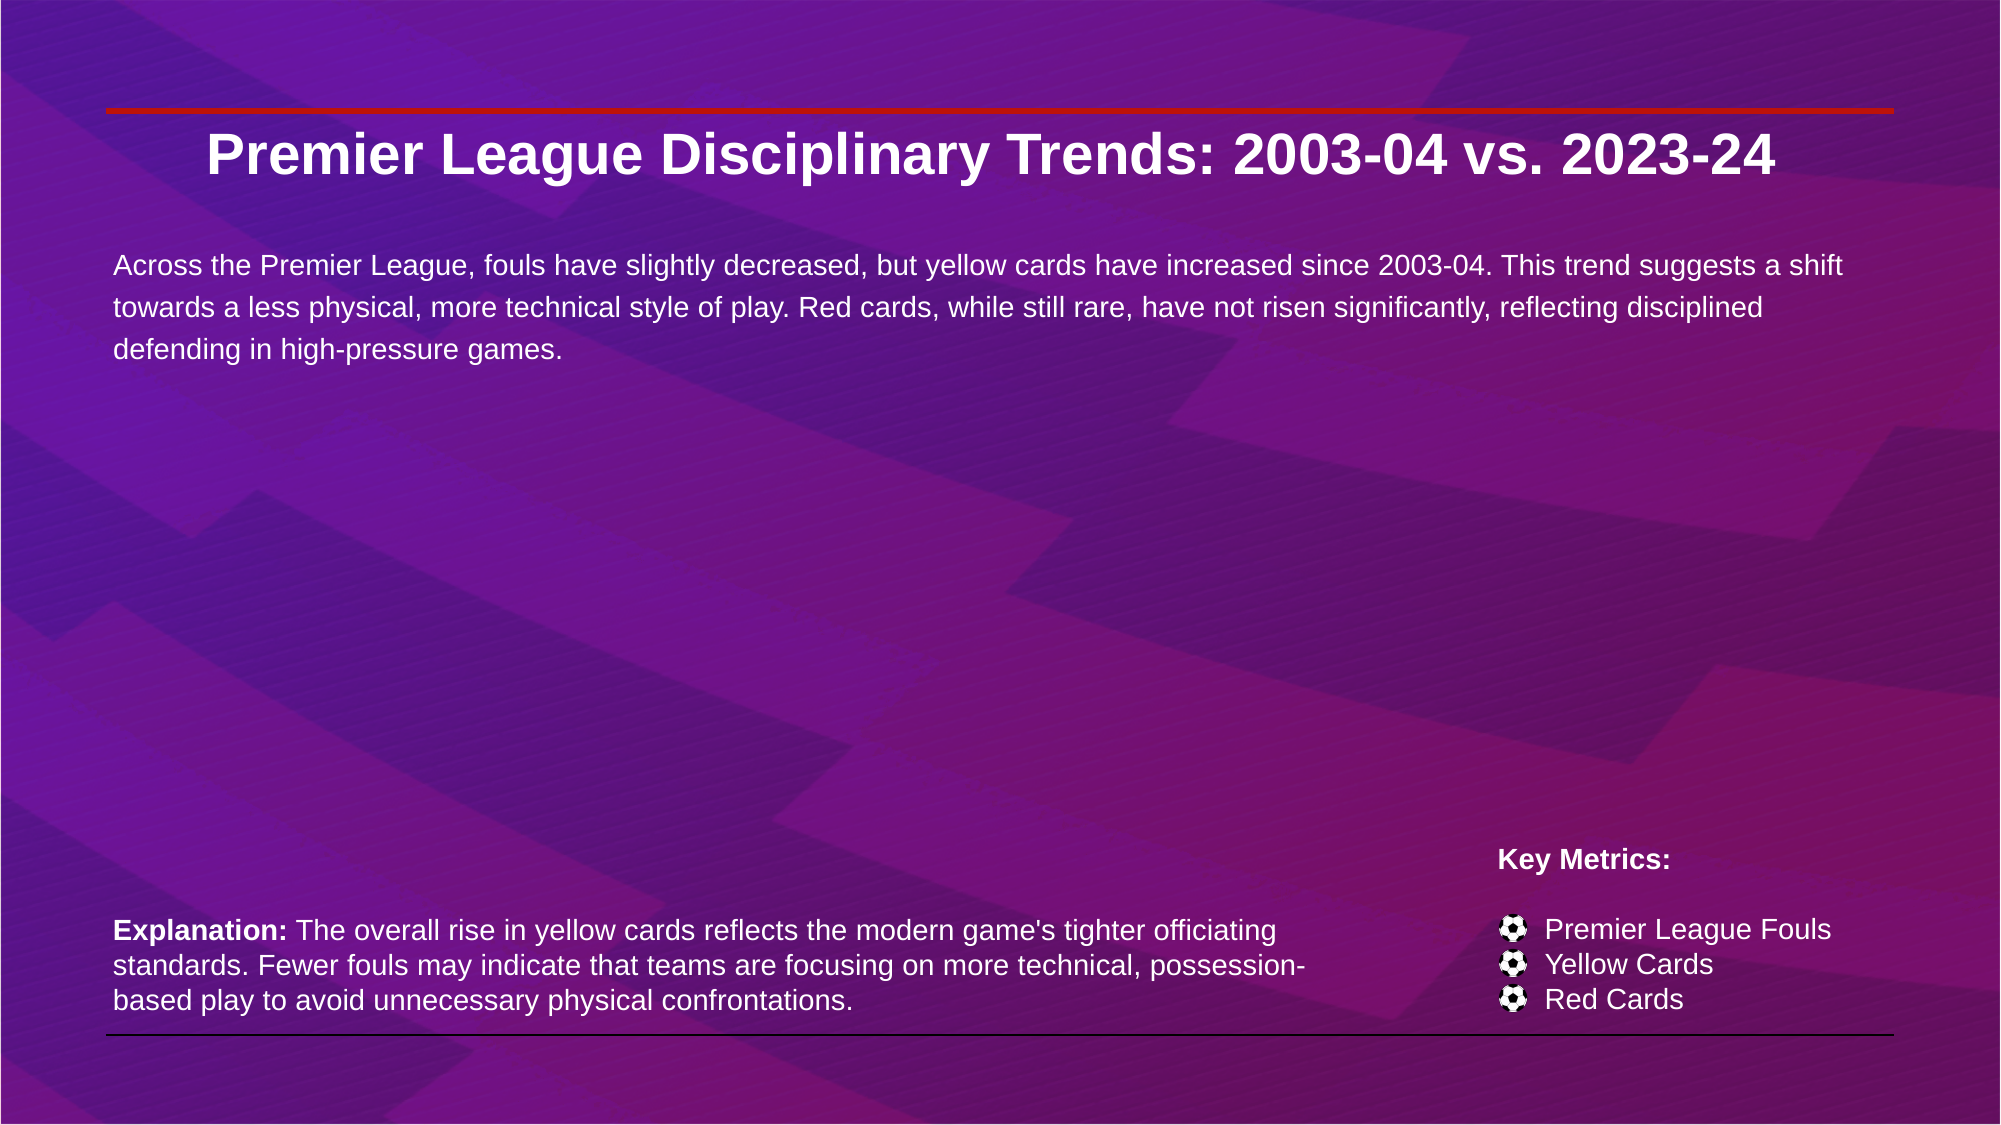

# Premier League Disciplinary Trends: 2003-04 vs. 2023-24
Across the Premier League, fouls have slightly decreased, but yellow cards have increased since 2003-04. This trend suggests a shift towards a less physical, more technical style of play. Red cards, while still rare, have not risen significantly, reflecting disciplined defending in high-pressure games.
Key Metrics:

Premier League Fouls
Yellow Cards
Red Cards
Explanation: The overall rise in yellow cards reflects the modern game's tighter officiating standards. Fewer fouls may indicate that teams are focusing on more technical, possession-based play to avoid unnecessary physical confrontations.